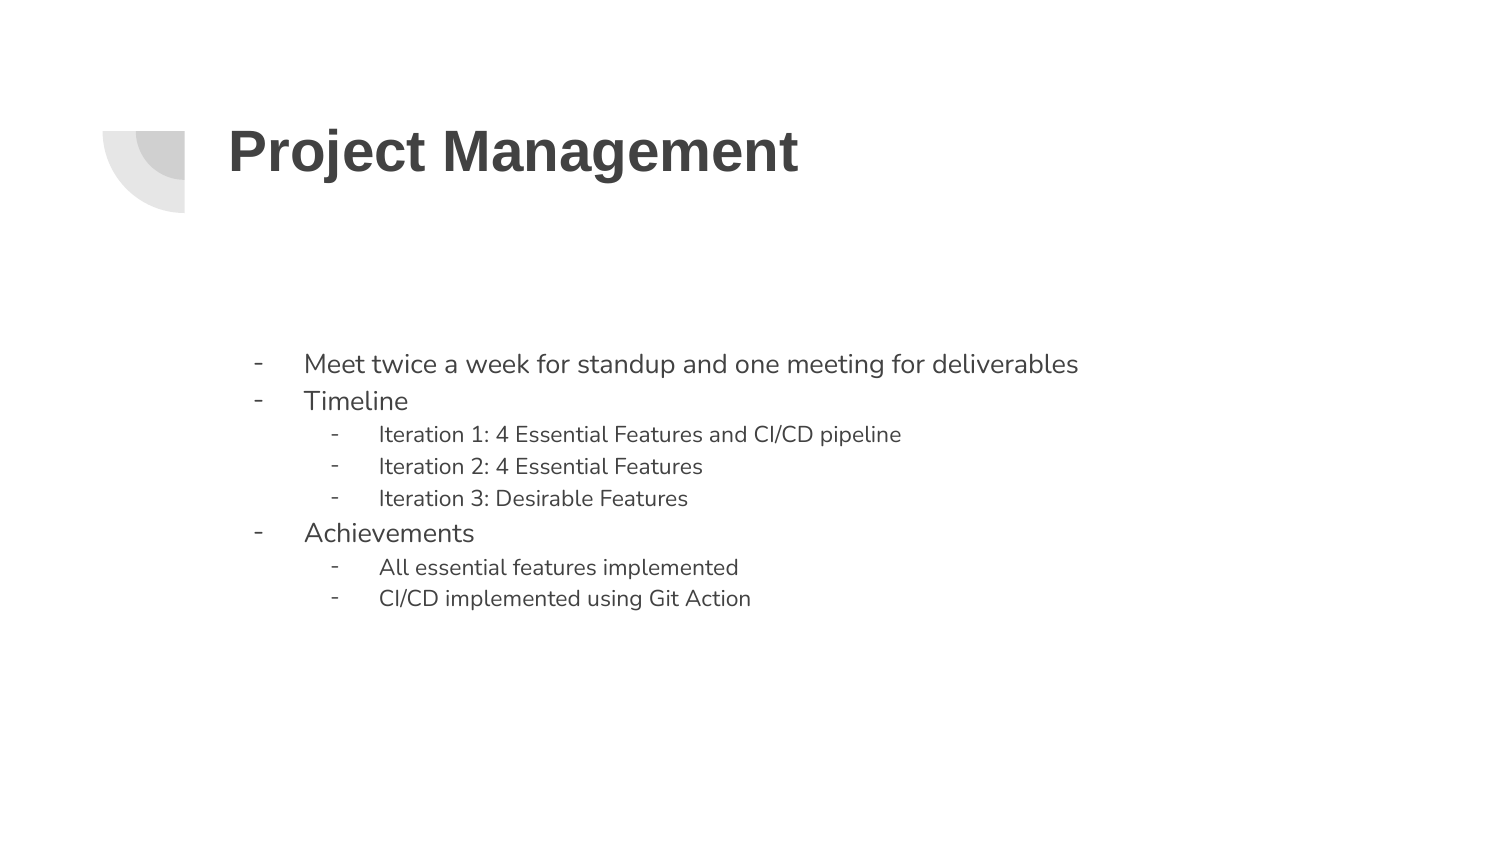

# Project Management
Meet twice a week for standup and one meeting for deliverables
Timeline
Iteration 1: 4 Essential Features and CI/CD pipeline
Iteration 2: 4 Essential Features
Iteration 3: Desirable Features
Achievements
All essential features implemented
CI/CD implemented using Git Action